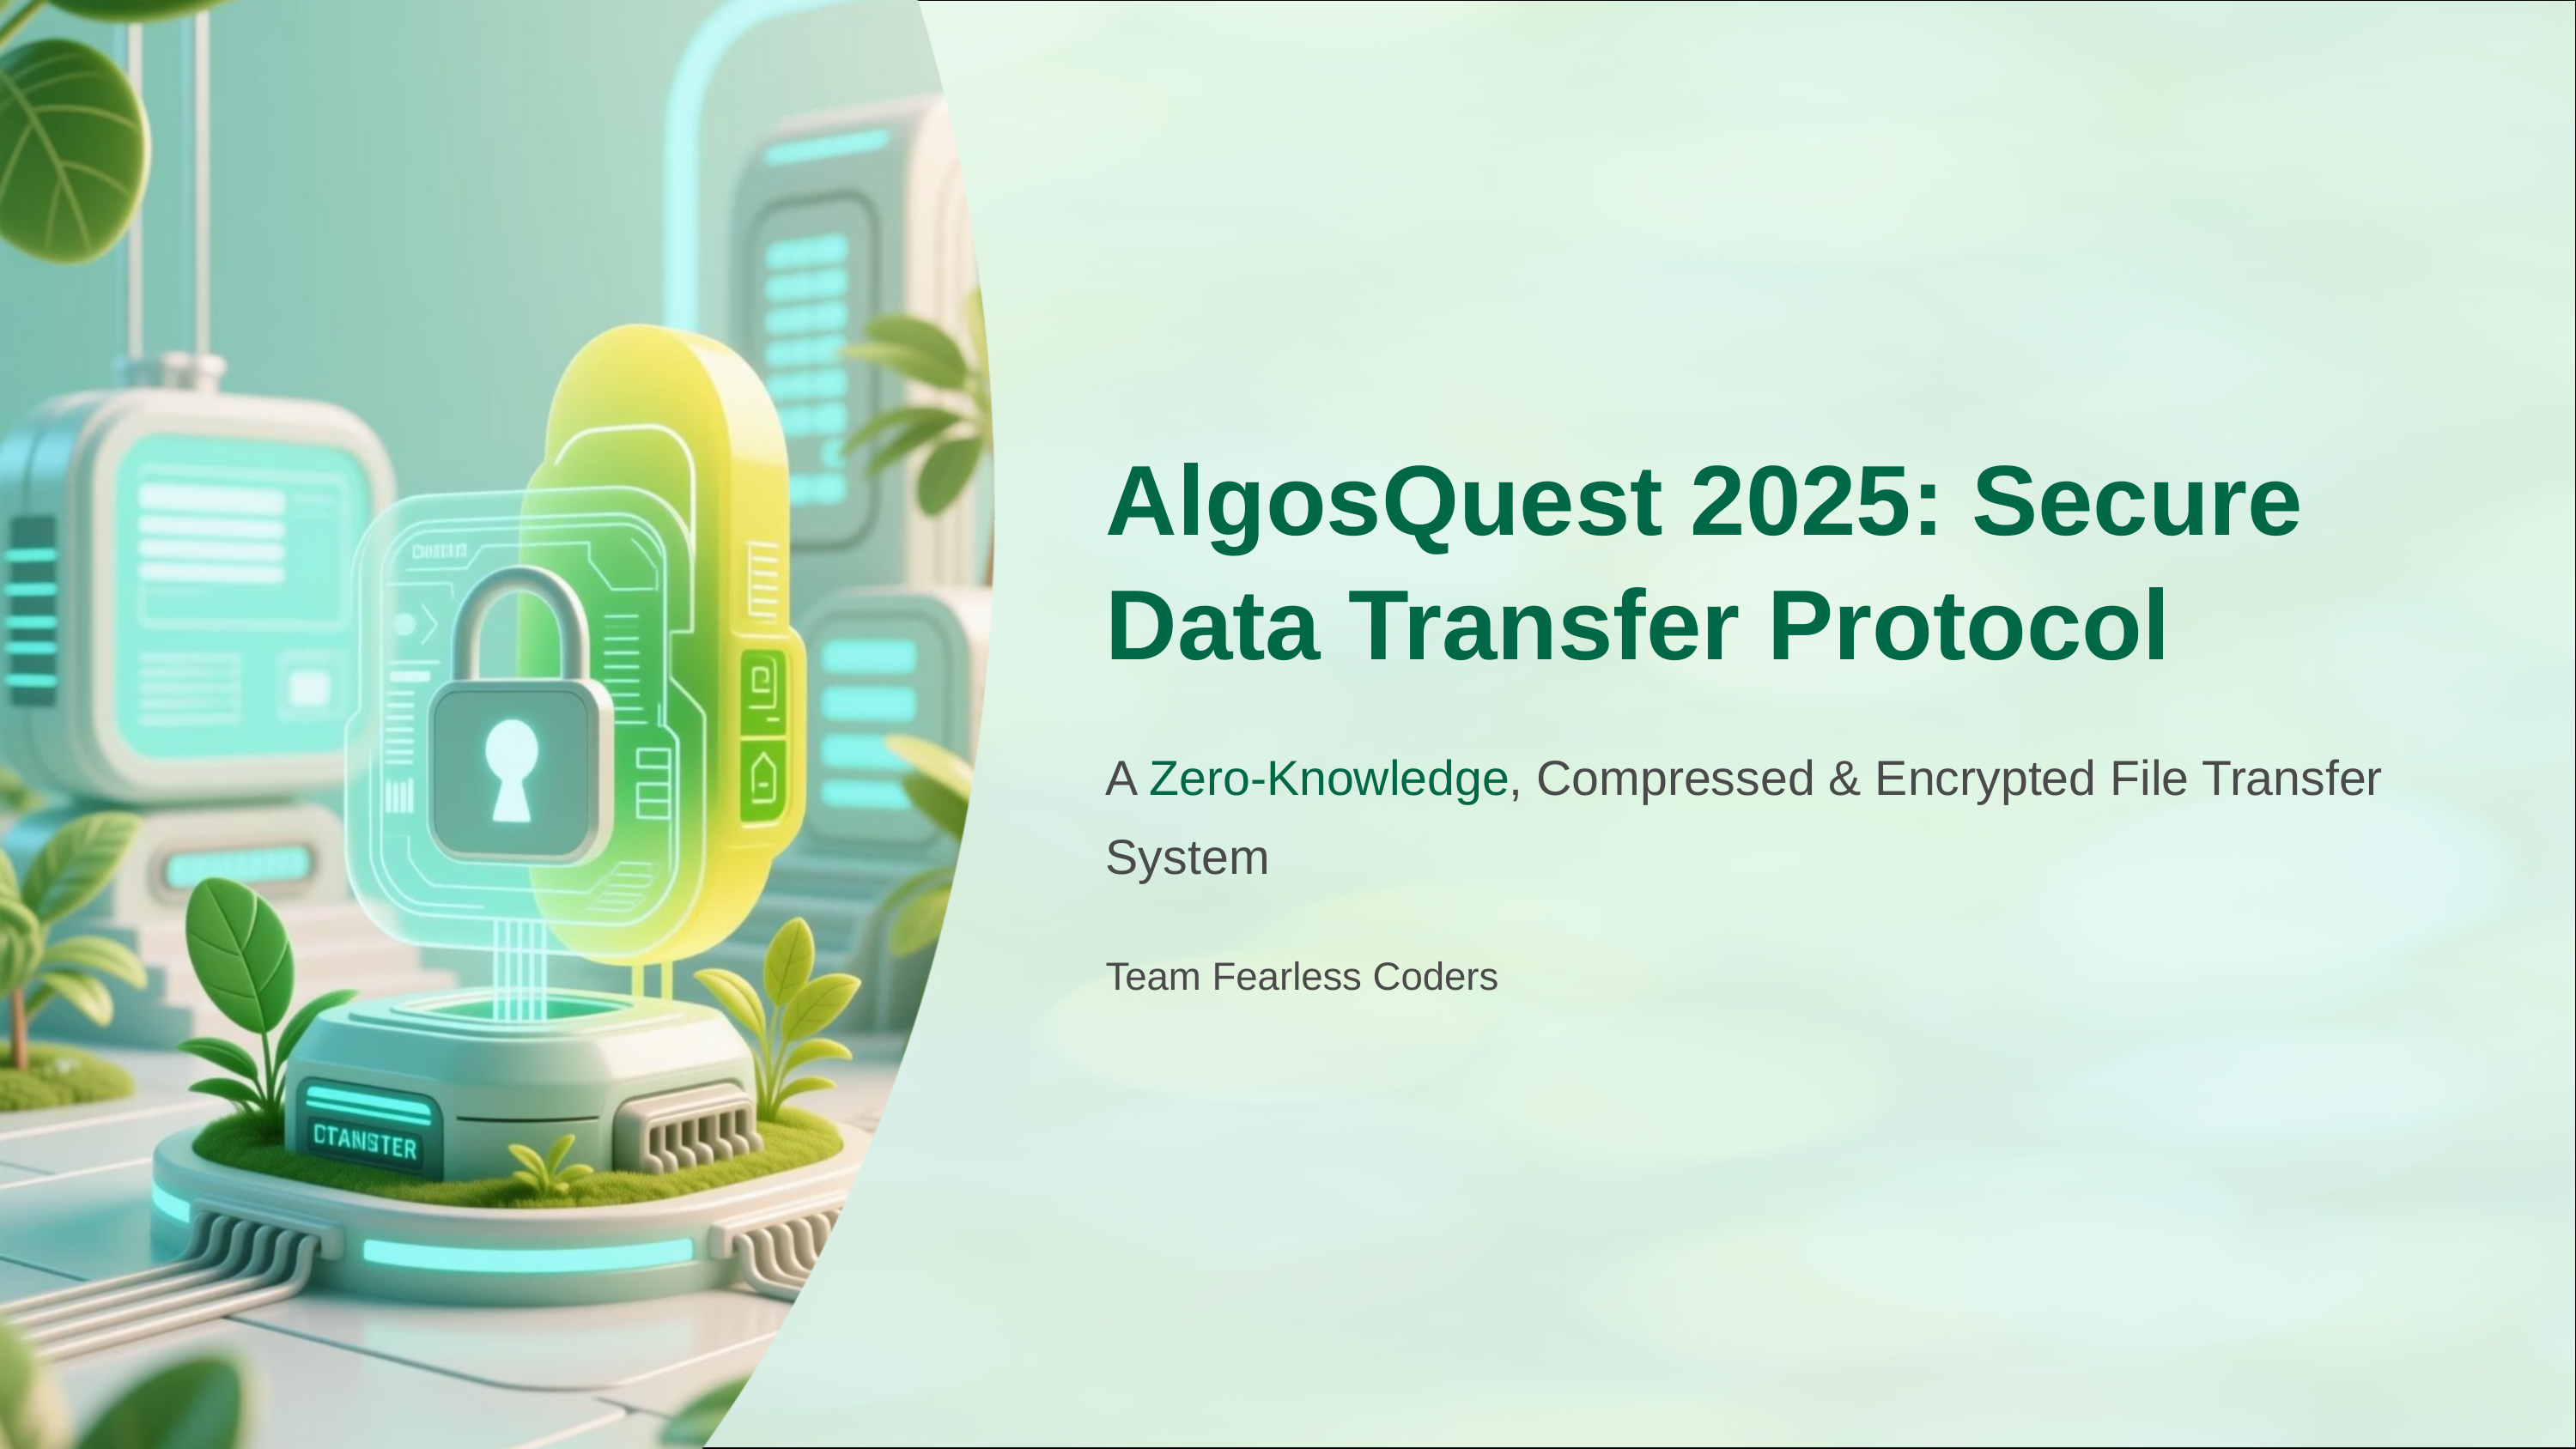

AlgosQuest 2025: Secure Data Transfer Protocol
A Zero-Knowledge, Compressed & Encrypted File Transfer System
Team Fearless Coders